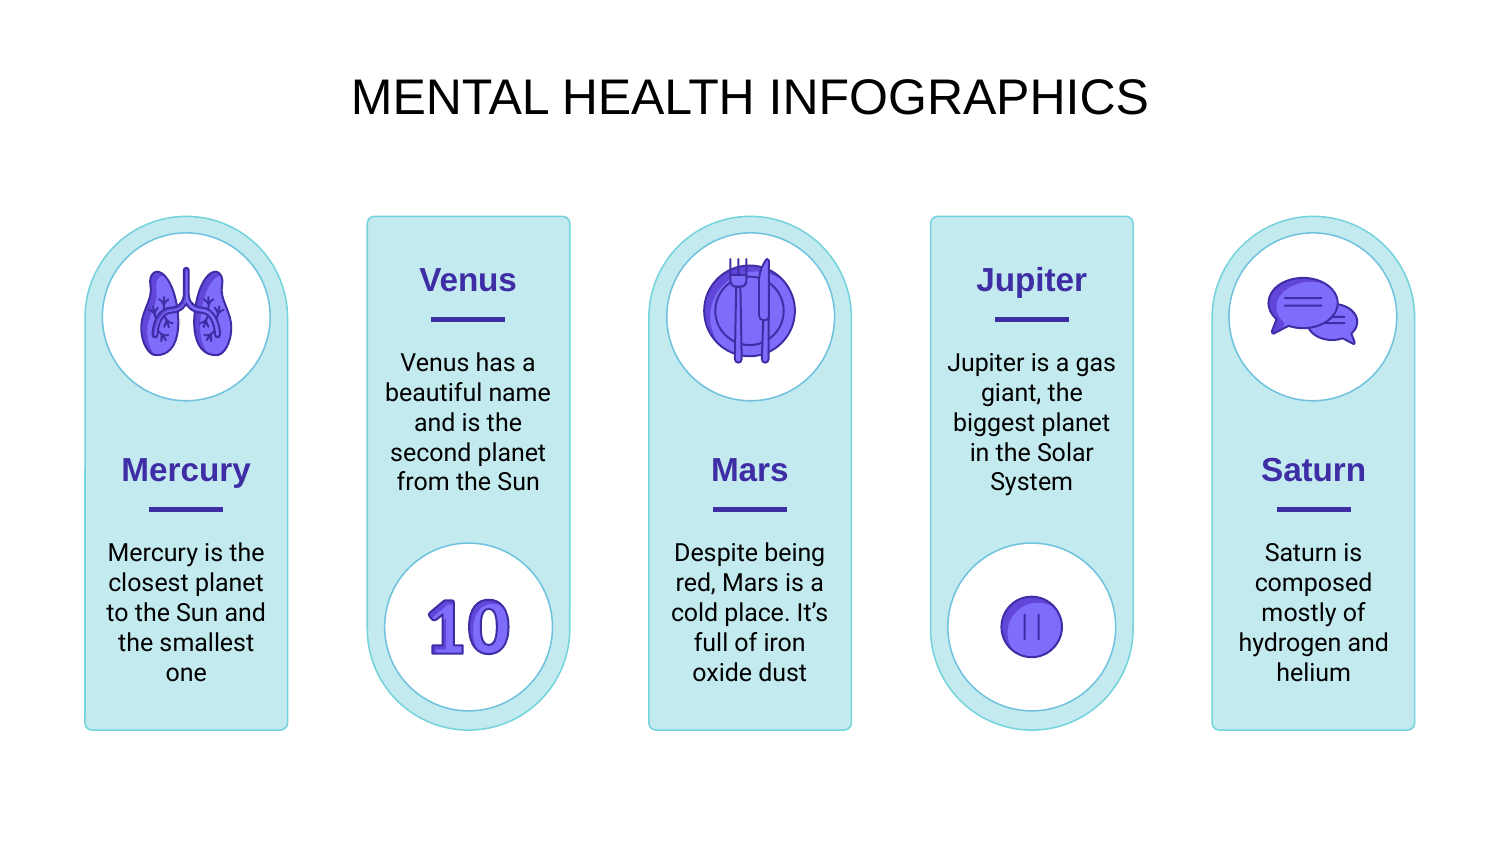

# MENTAL HEALTH INFOGRAPHICS

Venus
Jupiter

Venus has a beautiful name and is the second planet from the Sun
Jupiter is a gas giant, the biggest planet in the Solar System
Mercury
Mars
Saturn
Mercury is the closest planet to the Sun and the smallest one
Despite being red, Mars is a cold place. It’s full of iron oxide dust
Saturn is composed mostly of hydrogen and helium